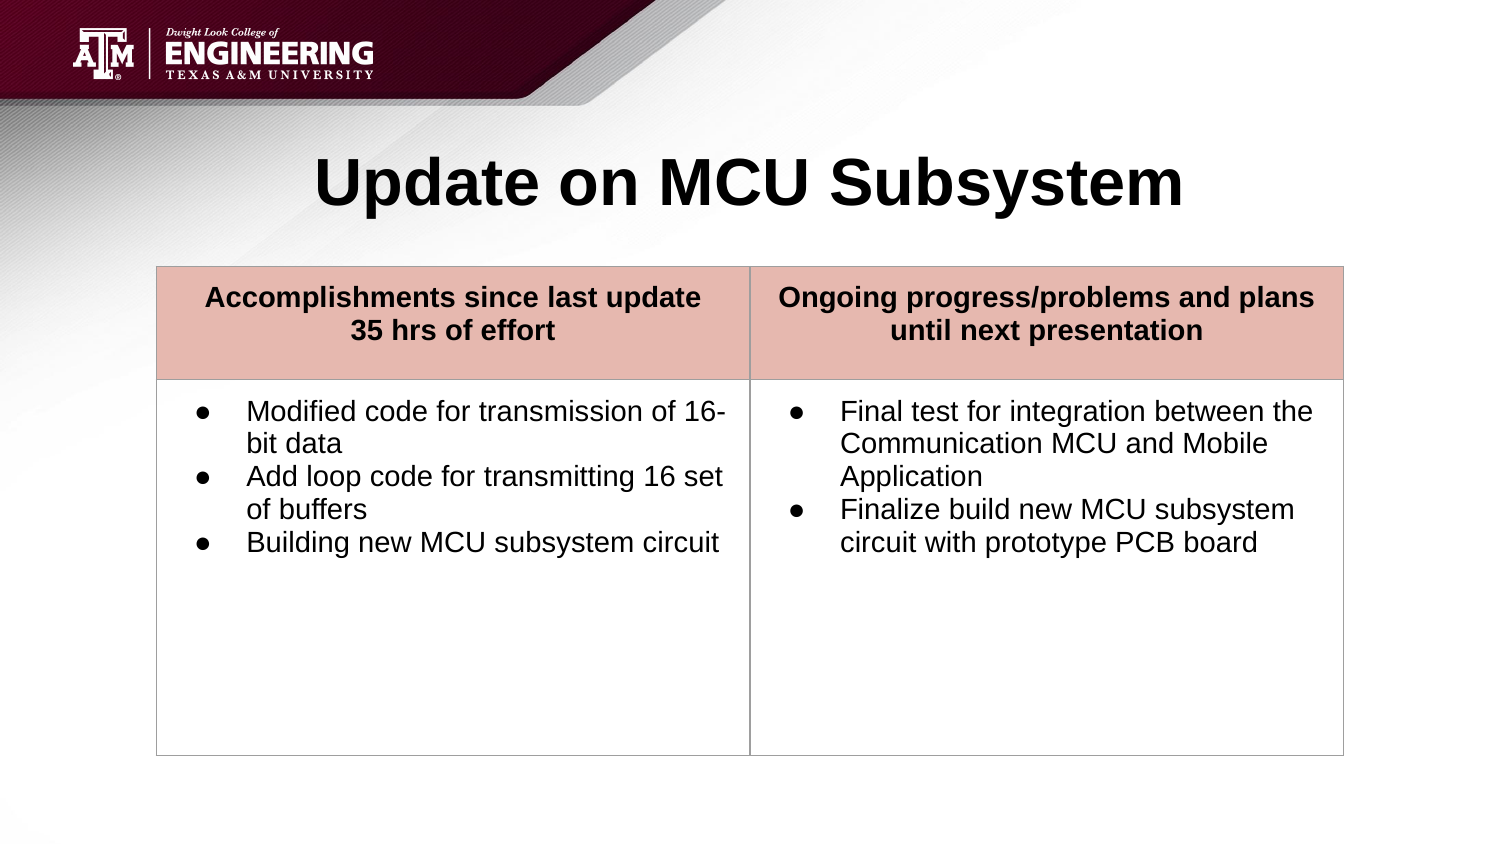

# Update on MCU Subsystem
| Accomplishments since last update 35 hrs of effort | Ongoing progress/problems and plans until next presentation |
| --- | --- |
| Modified code for transmission of 16-bit data Add loop code for transmitting 16 set of buffers Building new MCU subsystem circuit | Final test for integration between the Communication MCU and Mobile Application Finalize build new MCU subsystem circuit with prototype PCB board |